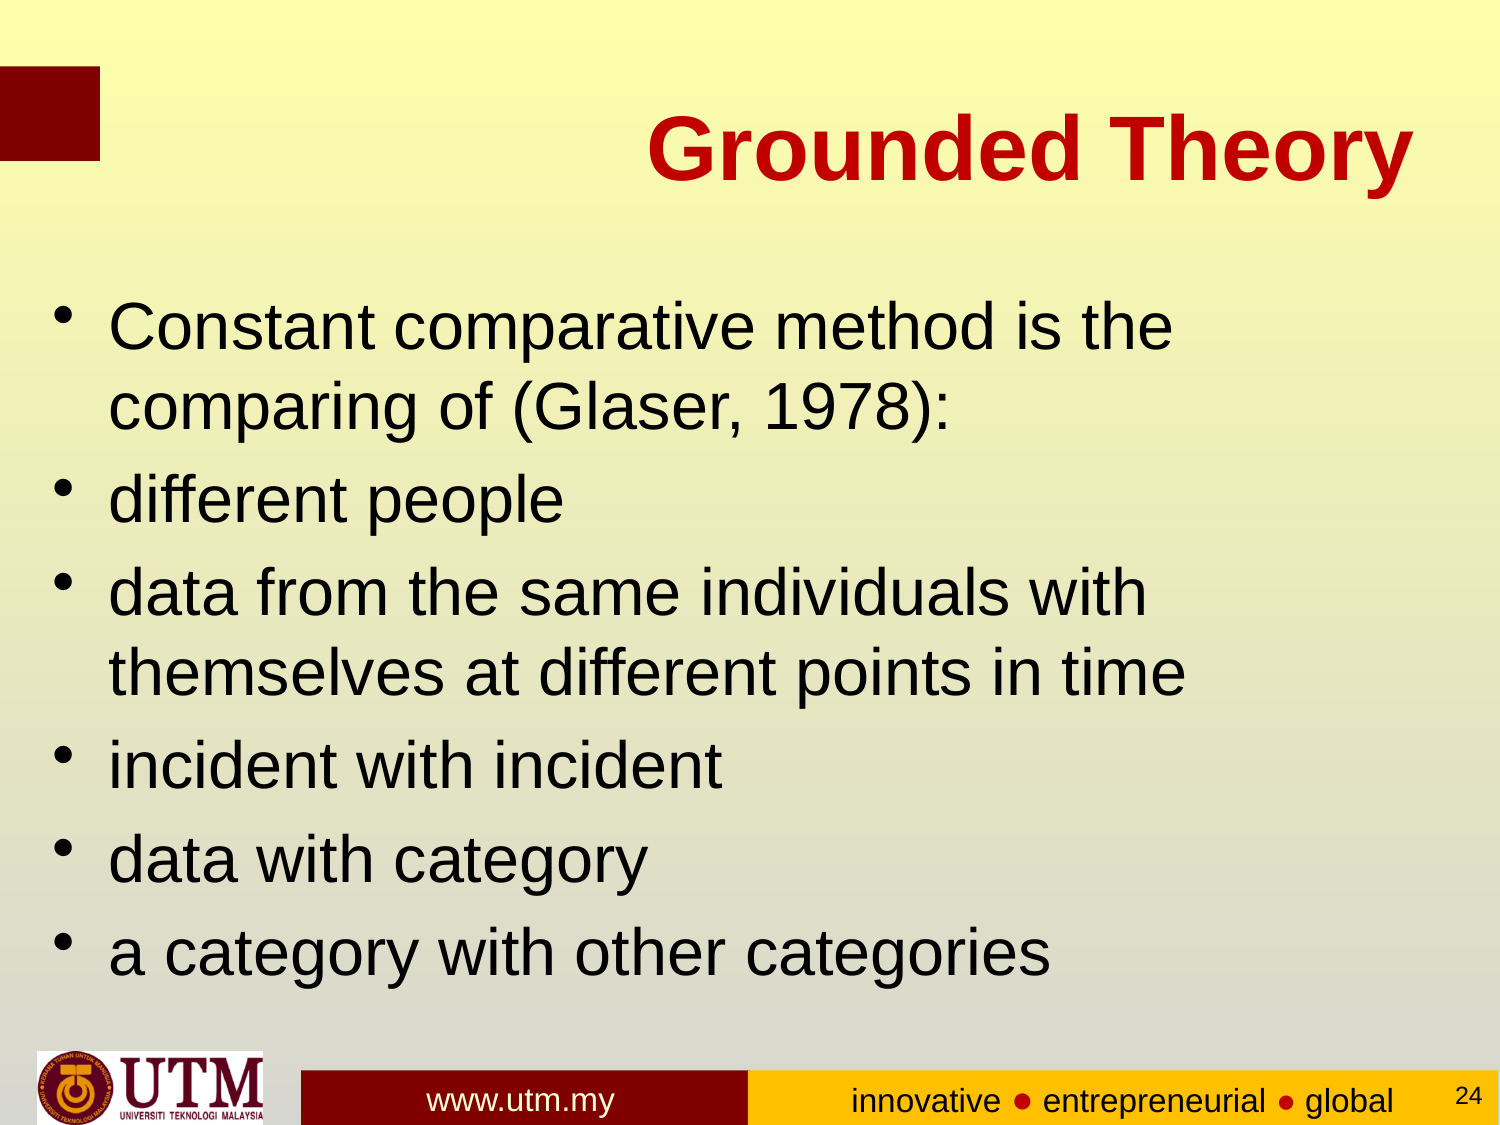

# Grounded Theory
Constant comparative method is the comparing of (Glaser, 1978):
different people
data from the same individuals with themselves at different points in time
incident with incident
data with category
a category with other categories